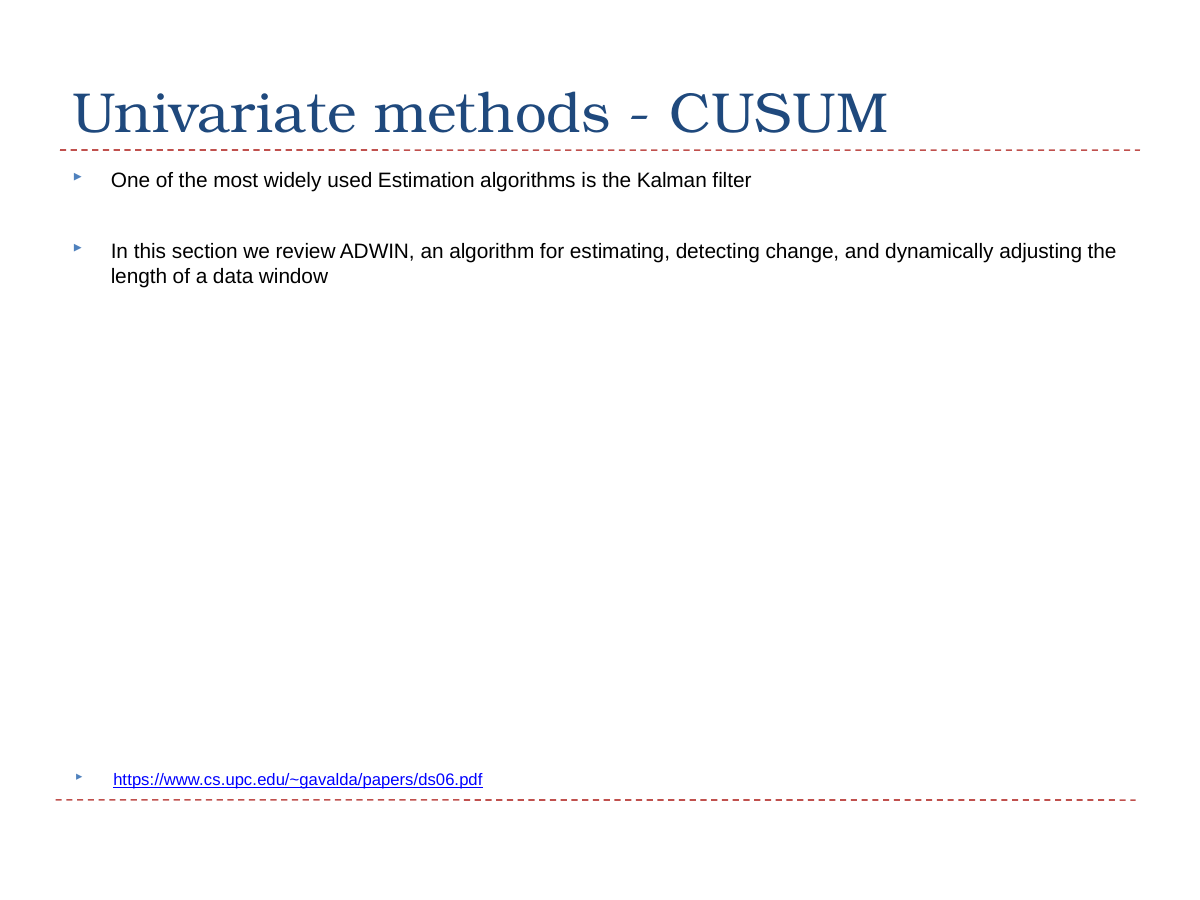

# Univariate methods - CUSUM
One of the most widely used Estimation algorithms is the Kalman filter

In this section we review ADWIN, an algorithm for estimating, detecting change, and dynamically adjusting the length of a data window

https://www.cs.upc.edu/~gavalda/papers/ds06.pdf